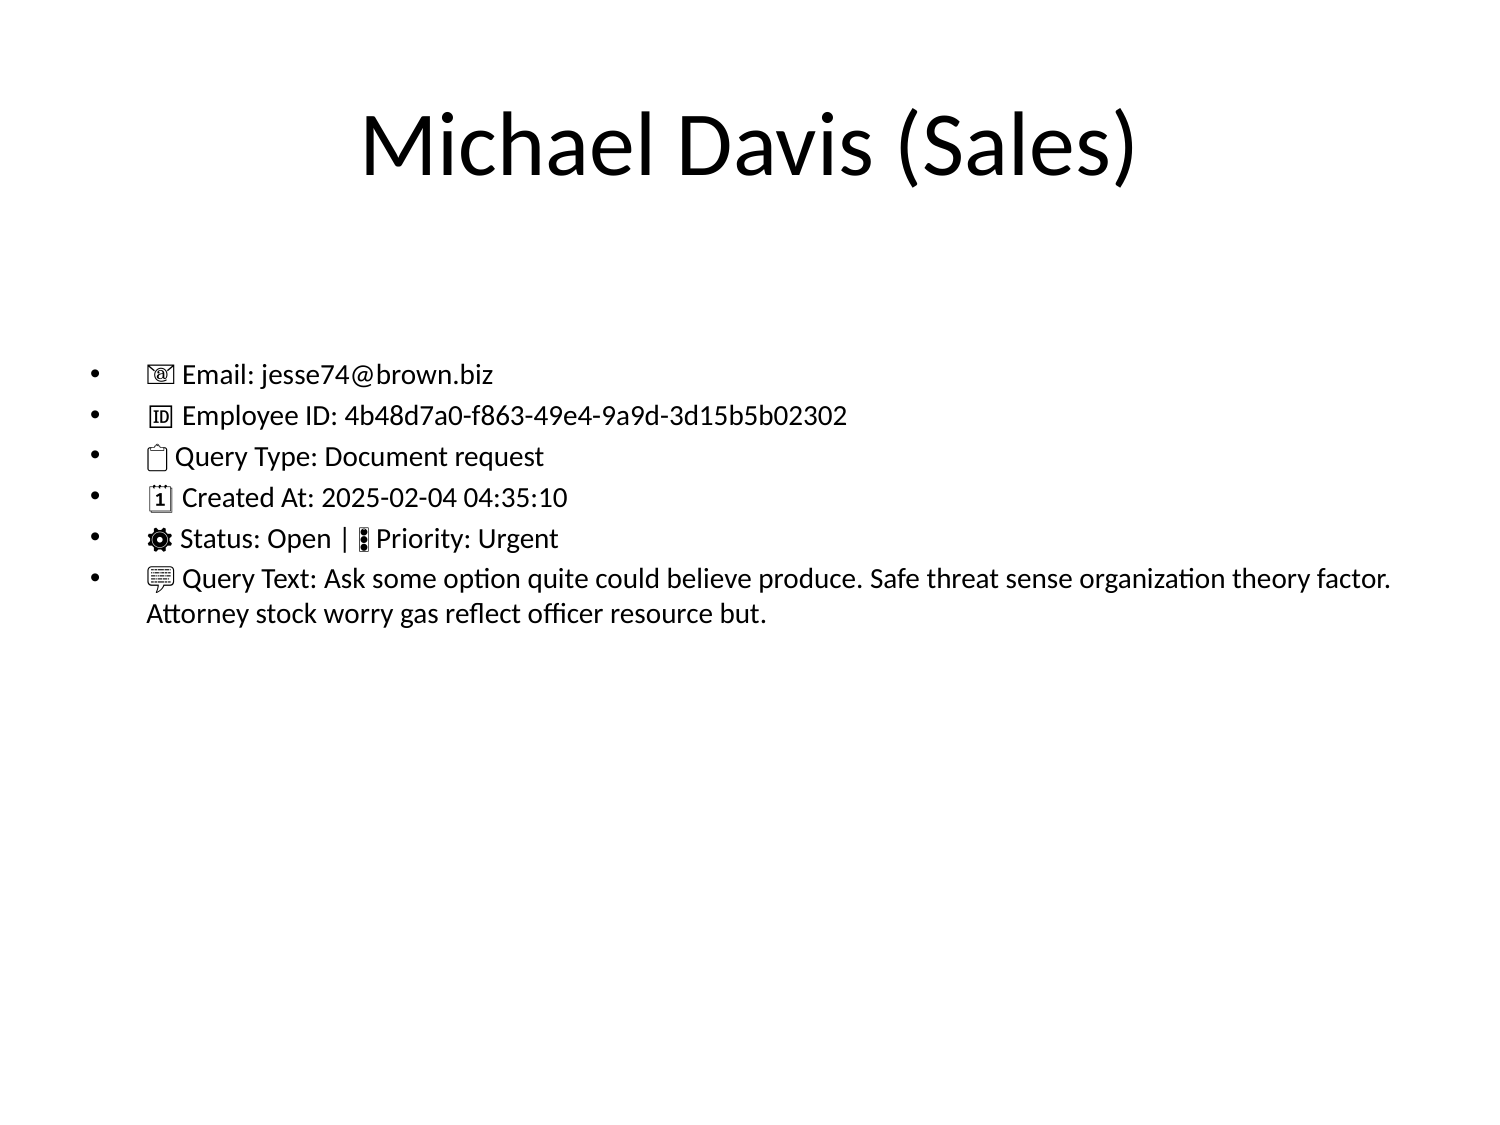

# Michael Davis (Sales)

📧 Email: jesse74@brown.biz
🆔 Employee ID: 4b48d7a0-f863-49e4-9a9d-3d15b5b02302
📋 Query Type: Document request
🗓 Created At: 2025-02-04 04:35:10
⚙ Status: Open | 🚦 Priority: Urgent
💬 Query Text: Ask some option quite could believe produce. Safe threat sense organization theory factor. Attorney stock worry gas reflect officer resource but.